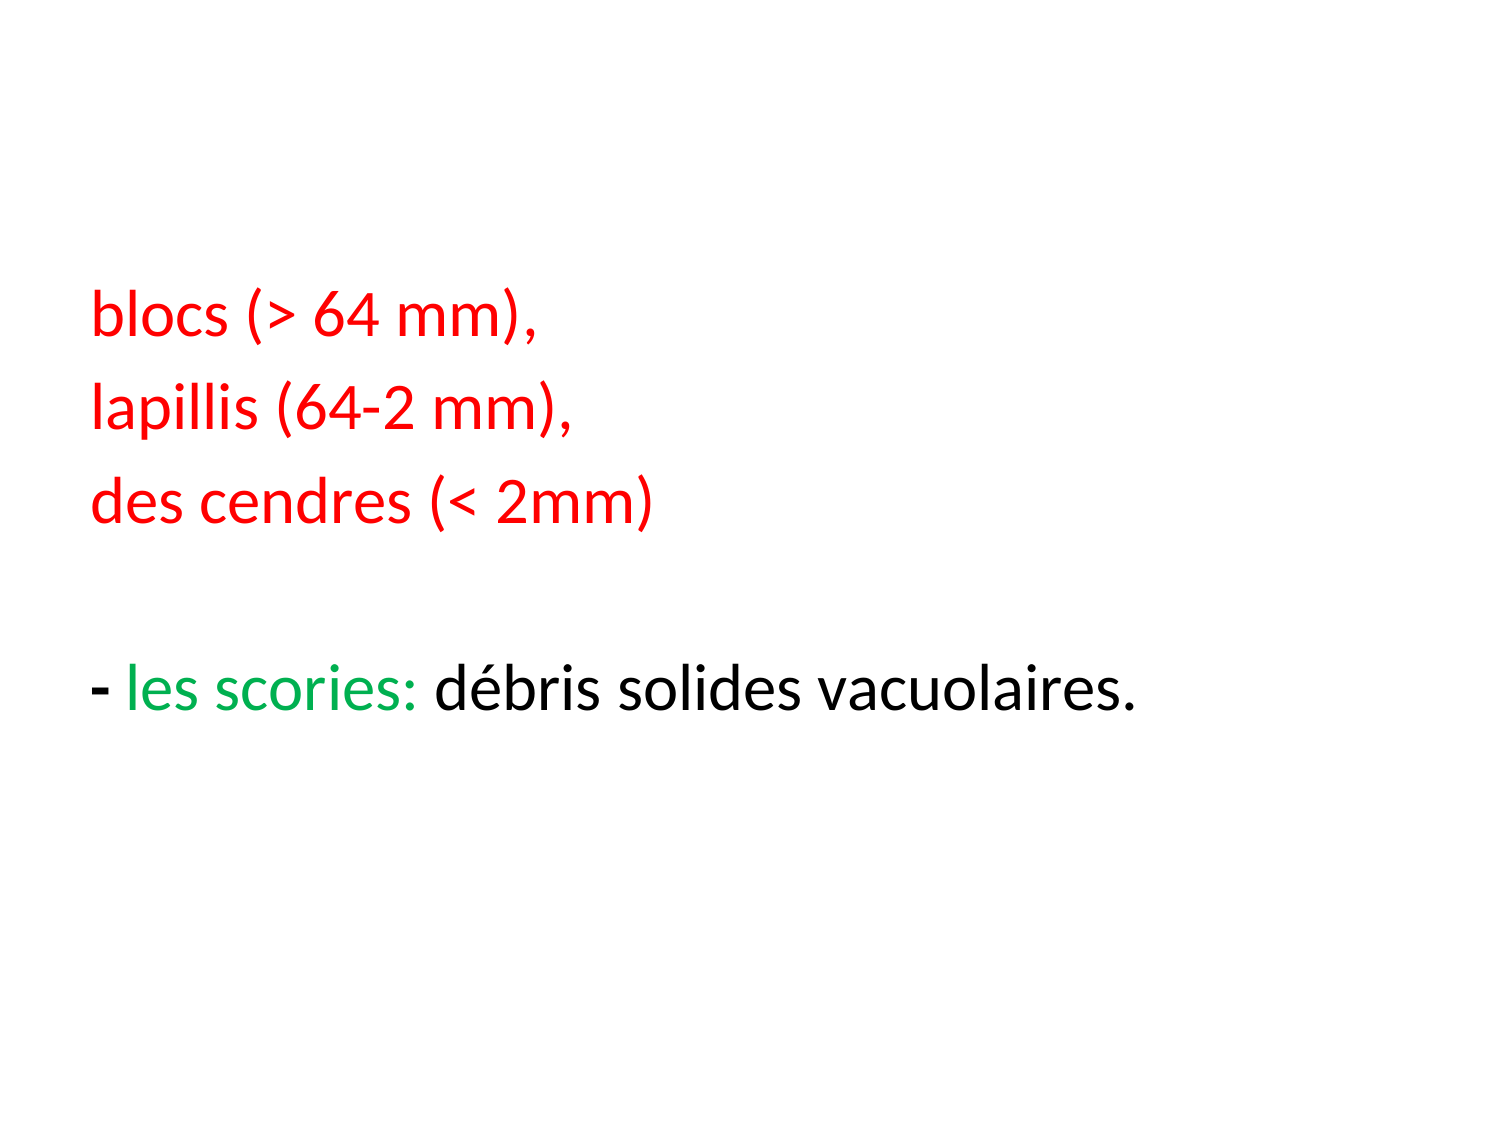

blocs (> 64 mm),
lapillis (64-2 mm),
des cendres (< 2mm)

- les scories: débris solides vacuolaires.